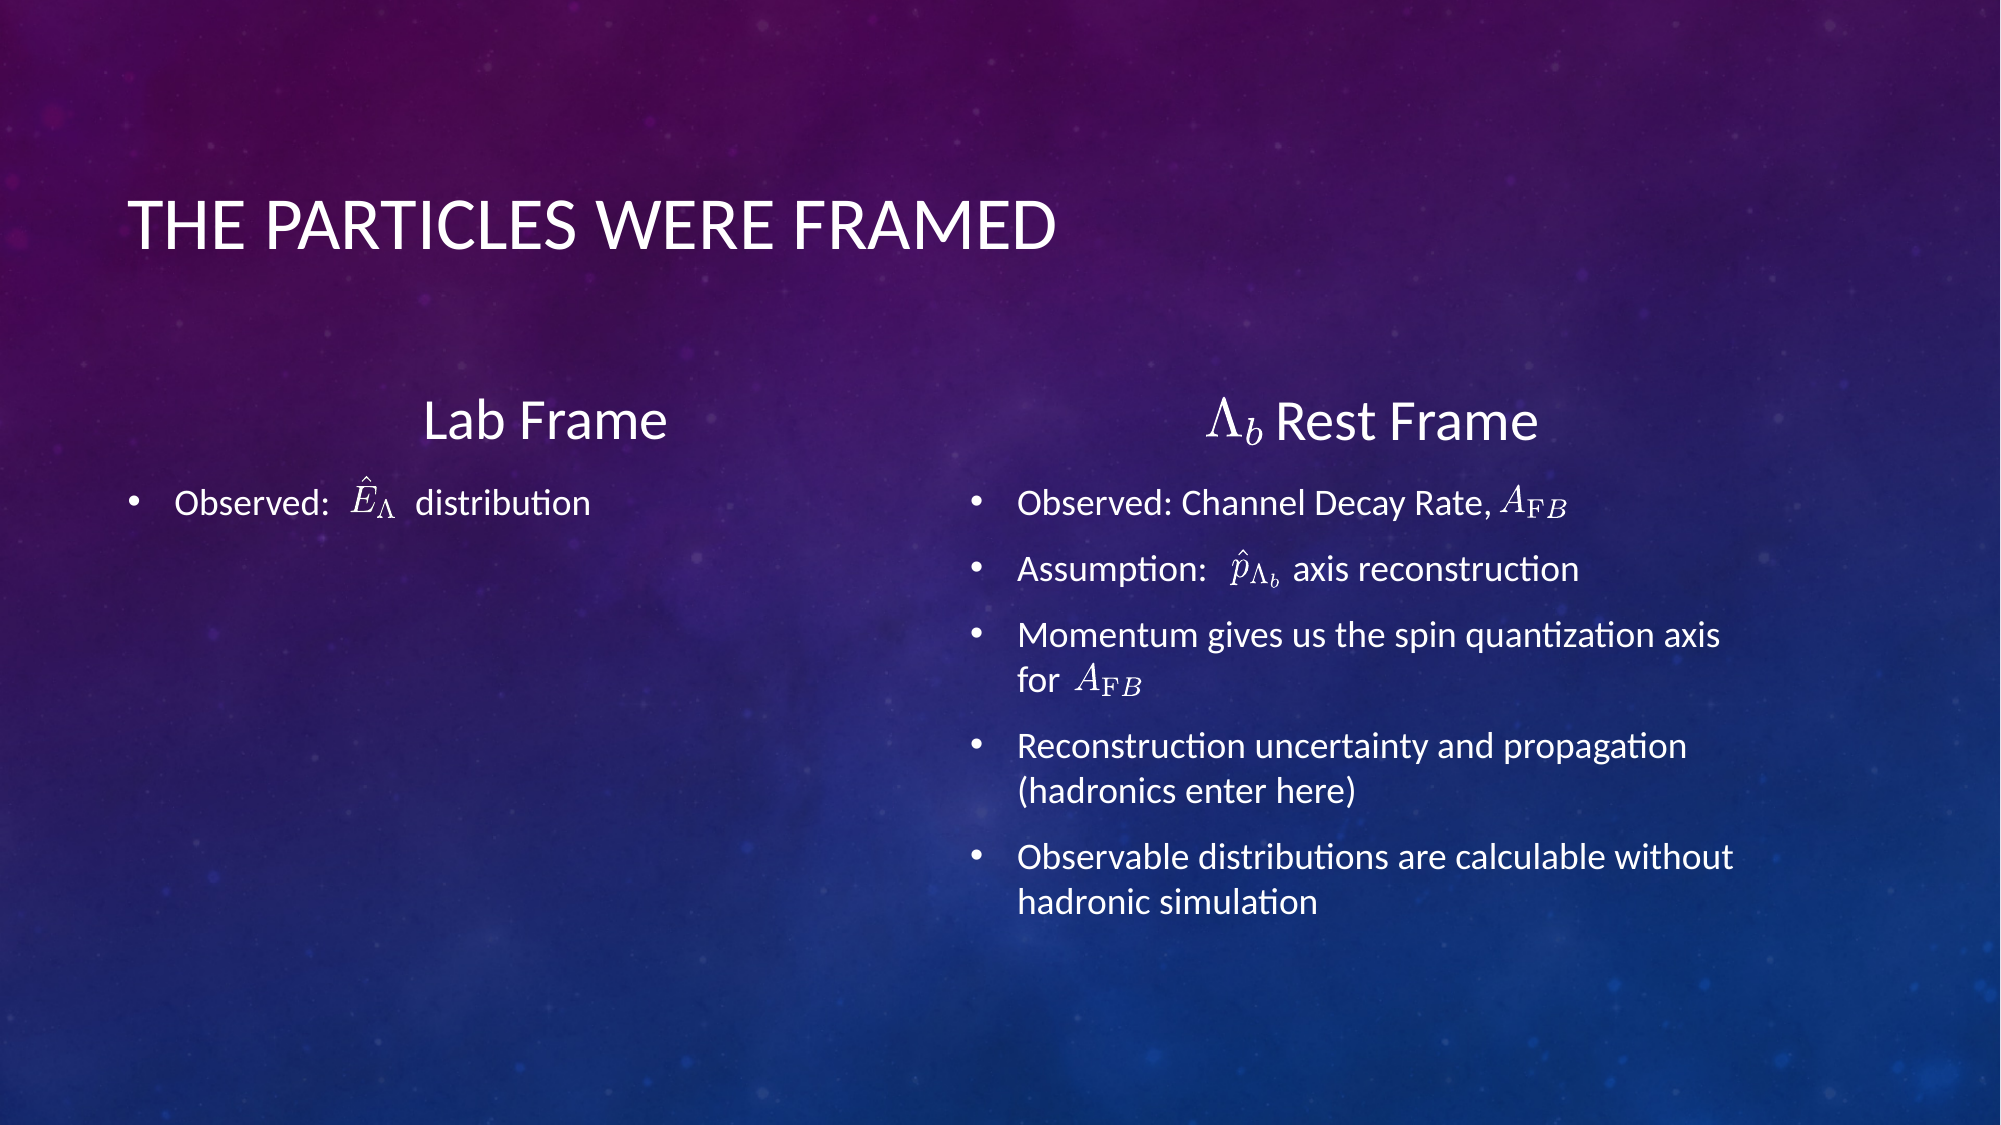

# The Particles were Framed
Lab Frame
   Rest Frame

Observed:          distribution

Observed: Channel Decay Rate,
Assumption:          axis reconstruction
Momentum gives us the spin quantization axis for
Reconstruction uncertainty and propagation (hadronics enter here)
Observable distributions are calculable without hadronic simulation